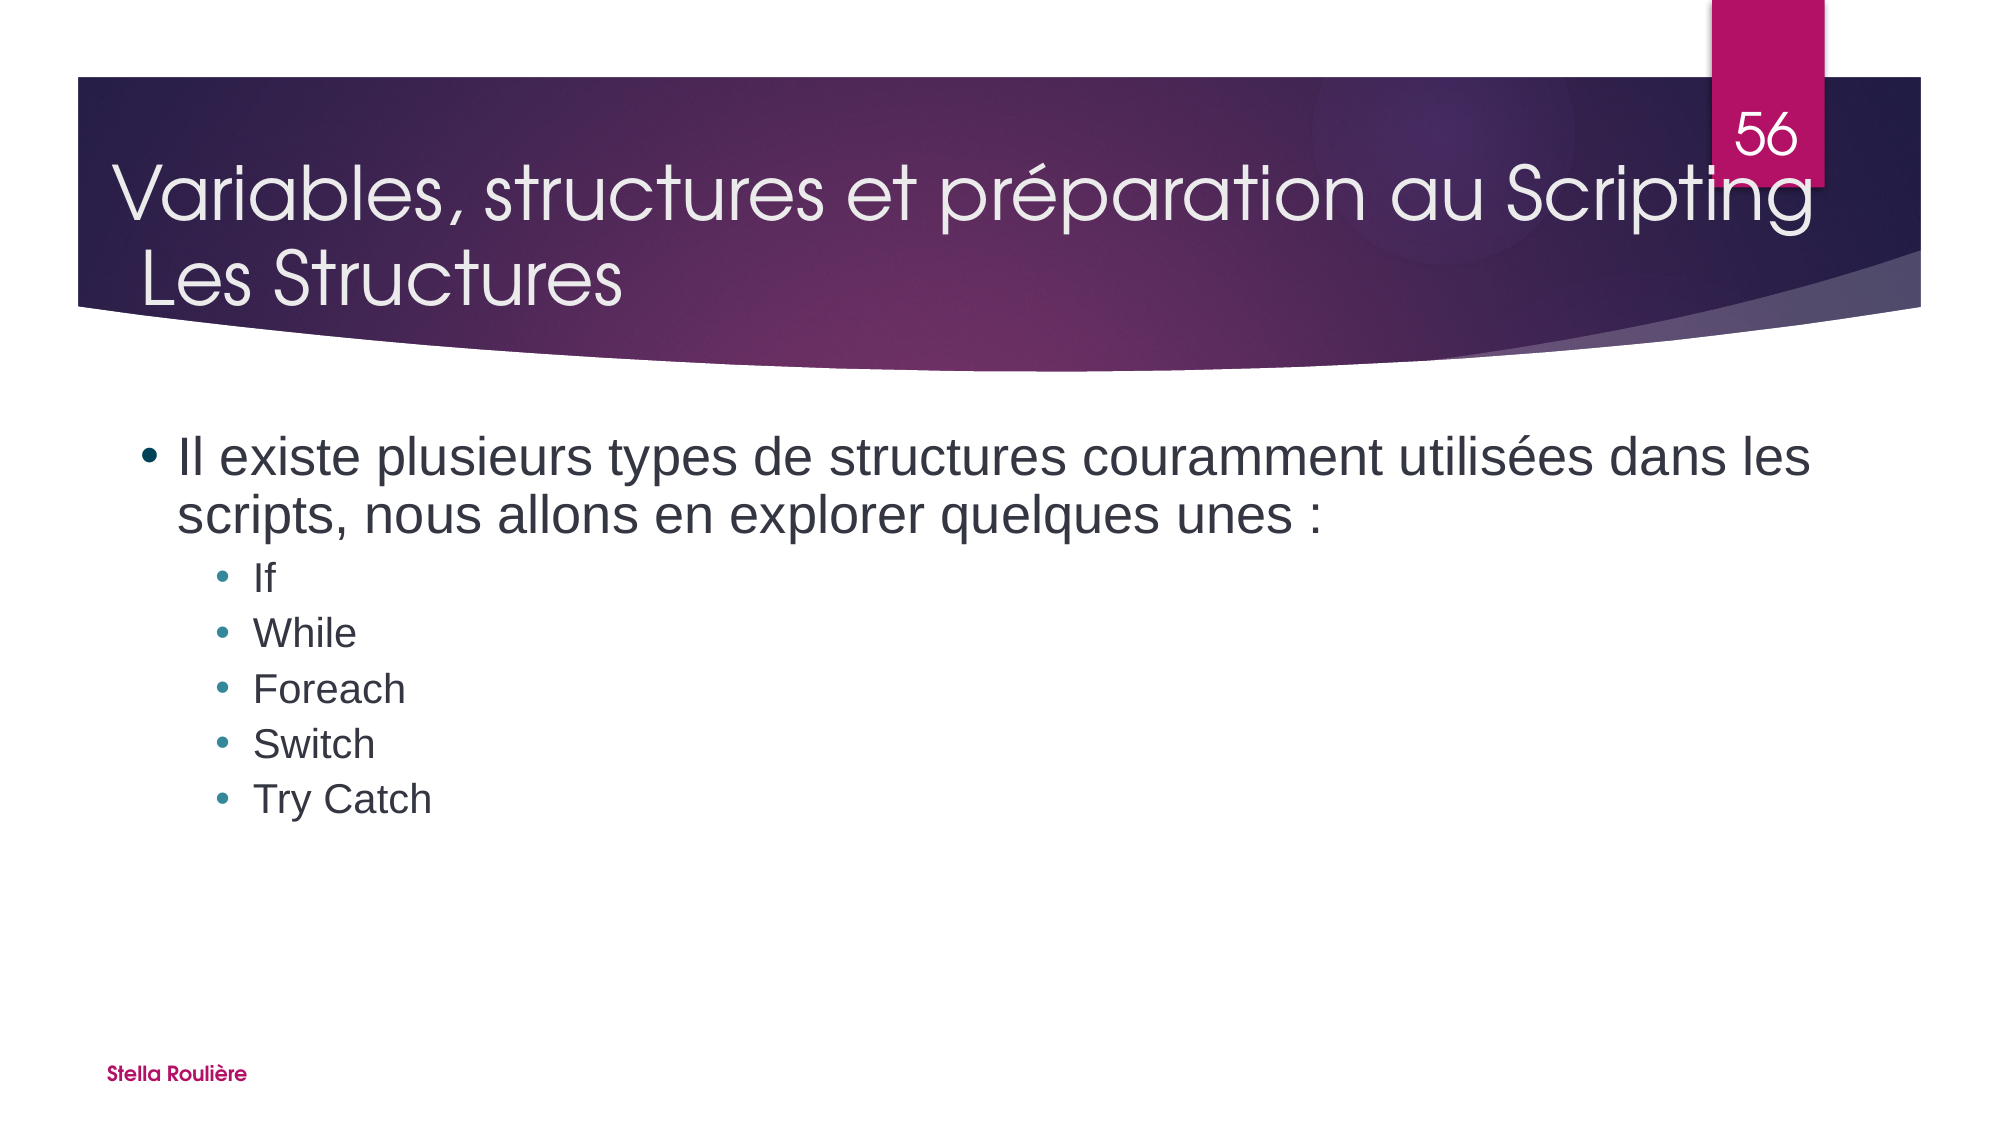

Variables, structures et préparation au Scripting
56
# Les Structures
Il existe plusieurs types de structures couramment utilisées dans les scripts, nous allons en explorer quelques unes :
If
While
Foreach
Switch
Try Catch

Stella Roulière